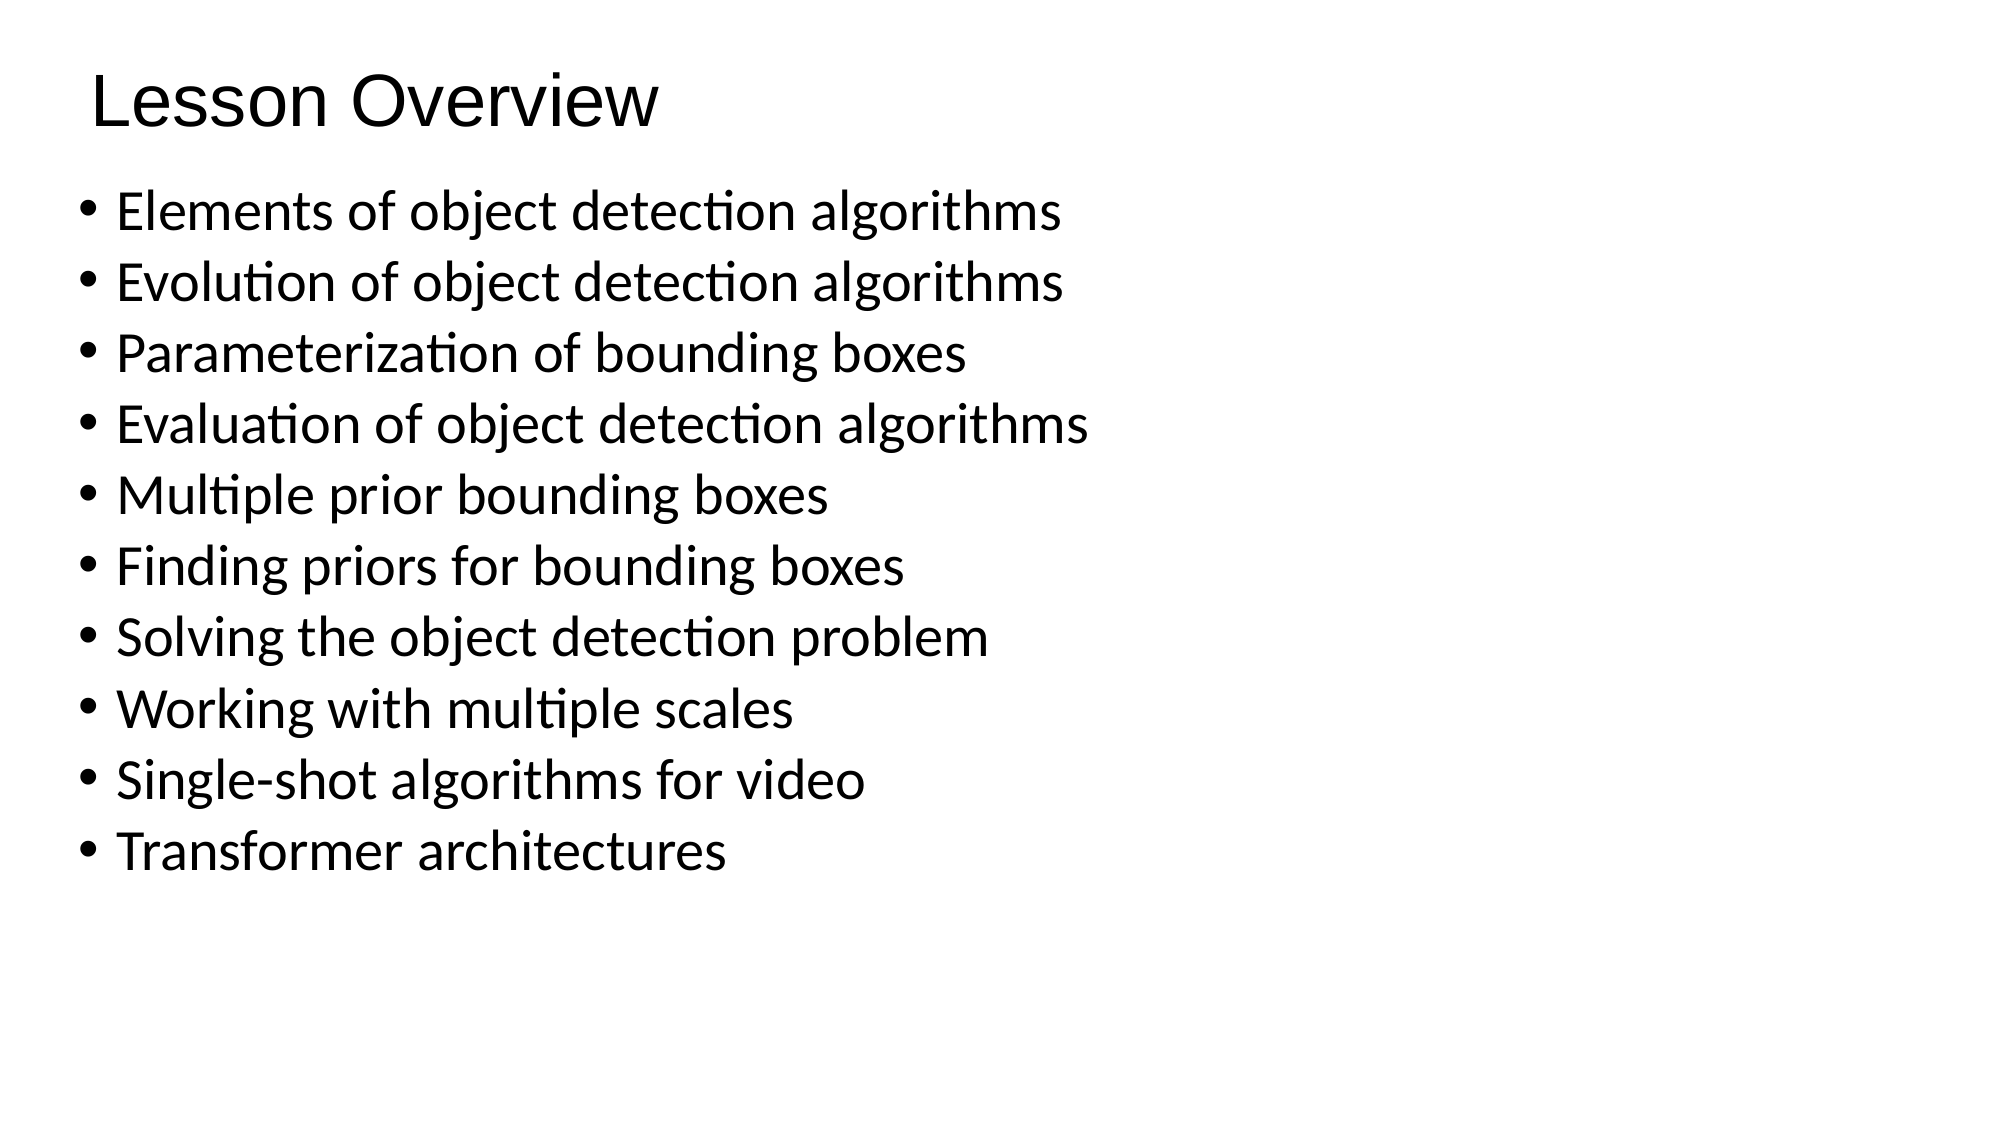

# Lesson Overview
Elements of object detection algorithms
Evolution of object detection algorithms
Parameterization of bounding boxes
Evaluation of object detection algorithms
Multiple prior bounding boxes
Finding priors for bounding boxes
Solving the object detection problem
Working with multiple scales
Single-shot algorithms for video
Transformer architectures